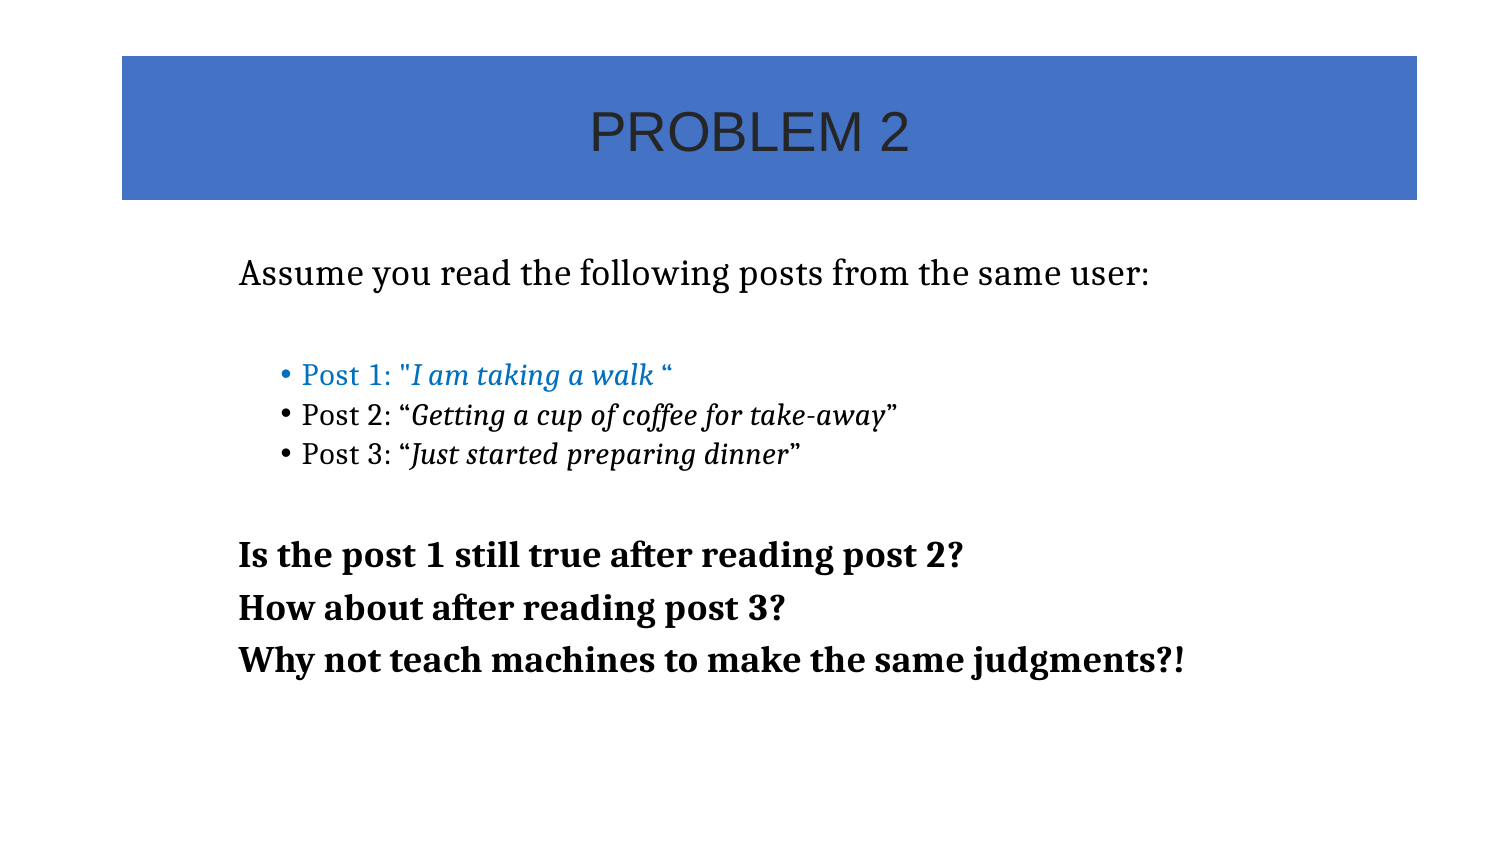

PROBLEM 2
Assume you read the following posts from the same user:

Post 1: "I am taking a walk “
Post 2: “Getting a cup of coffee for take-away”
Post 3: “Just started preparing dinner”

Is the post 1 still true after reading post 2?
How about after reading post 3?
Why not teach machines to make the same judgments?!